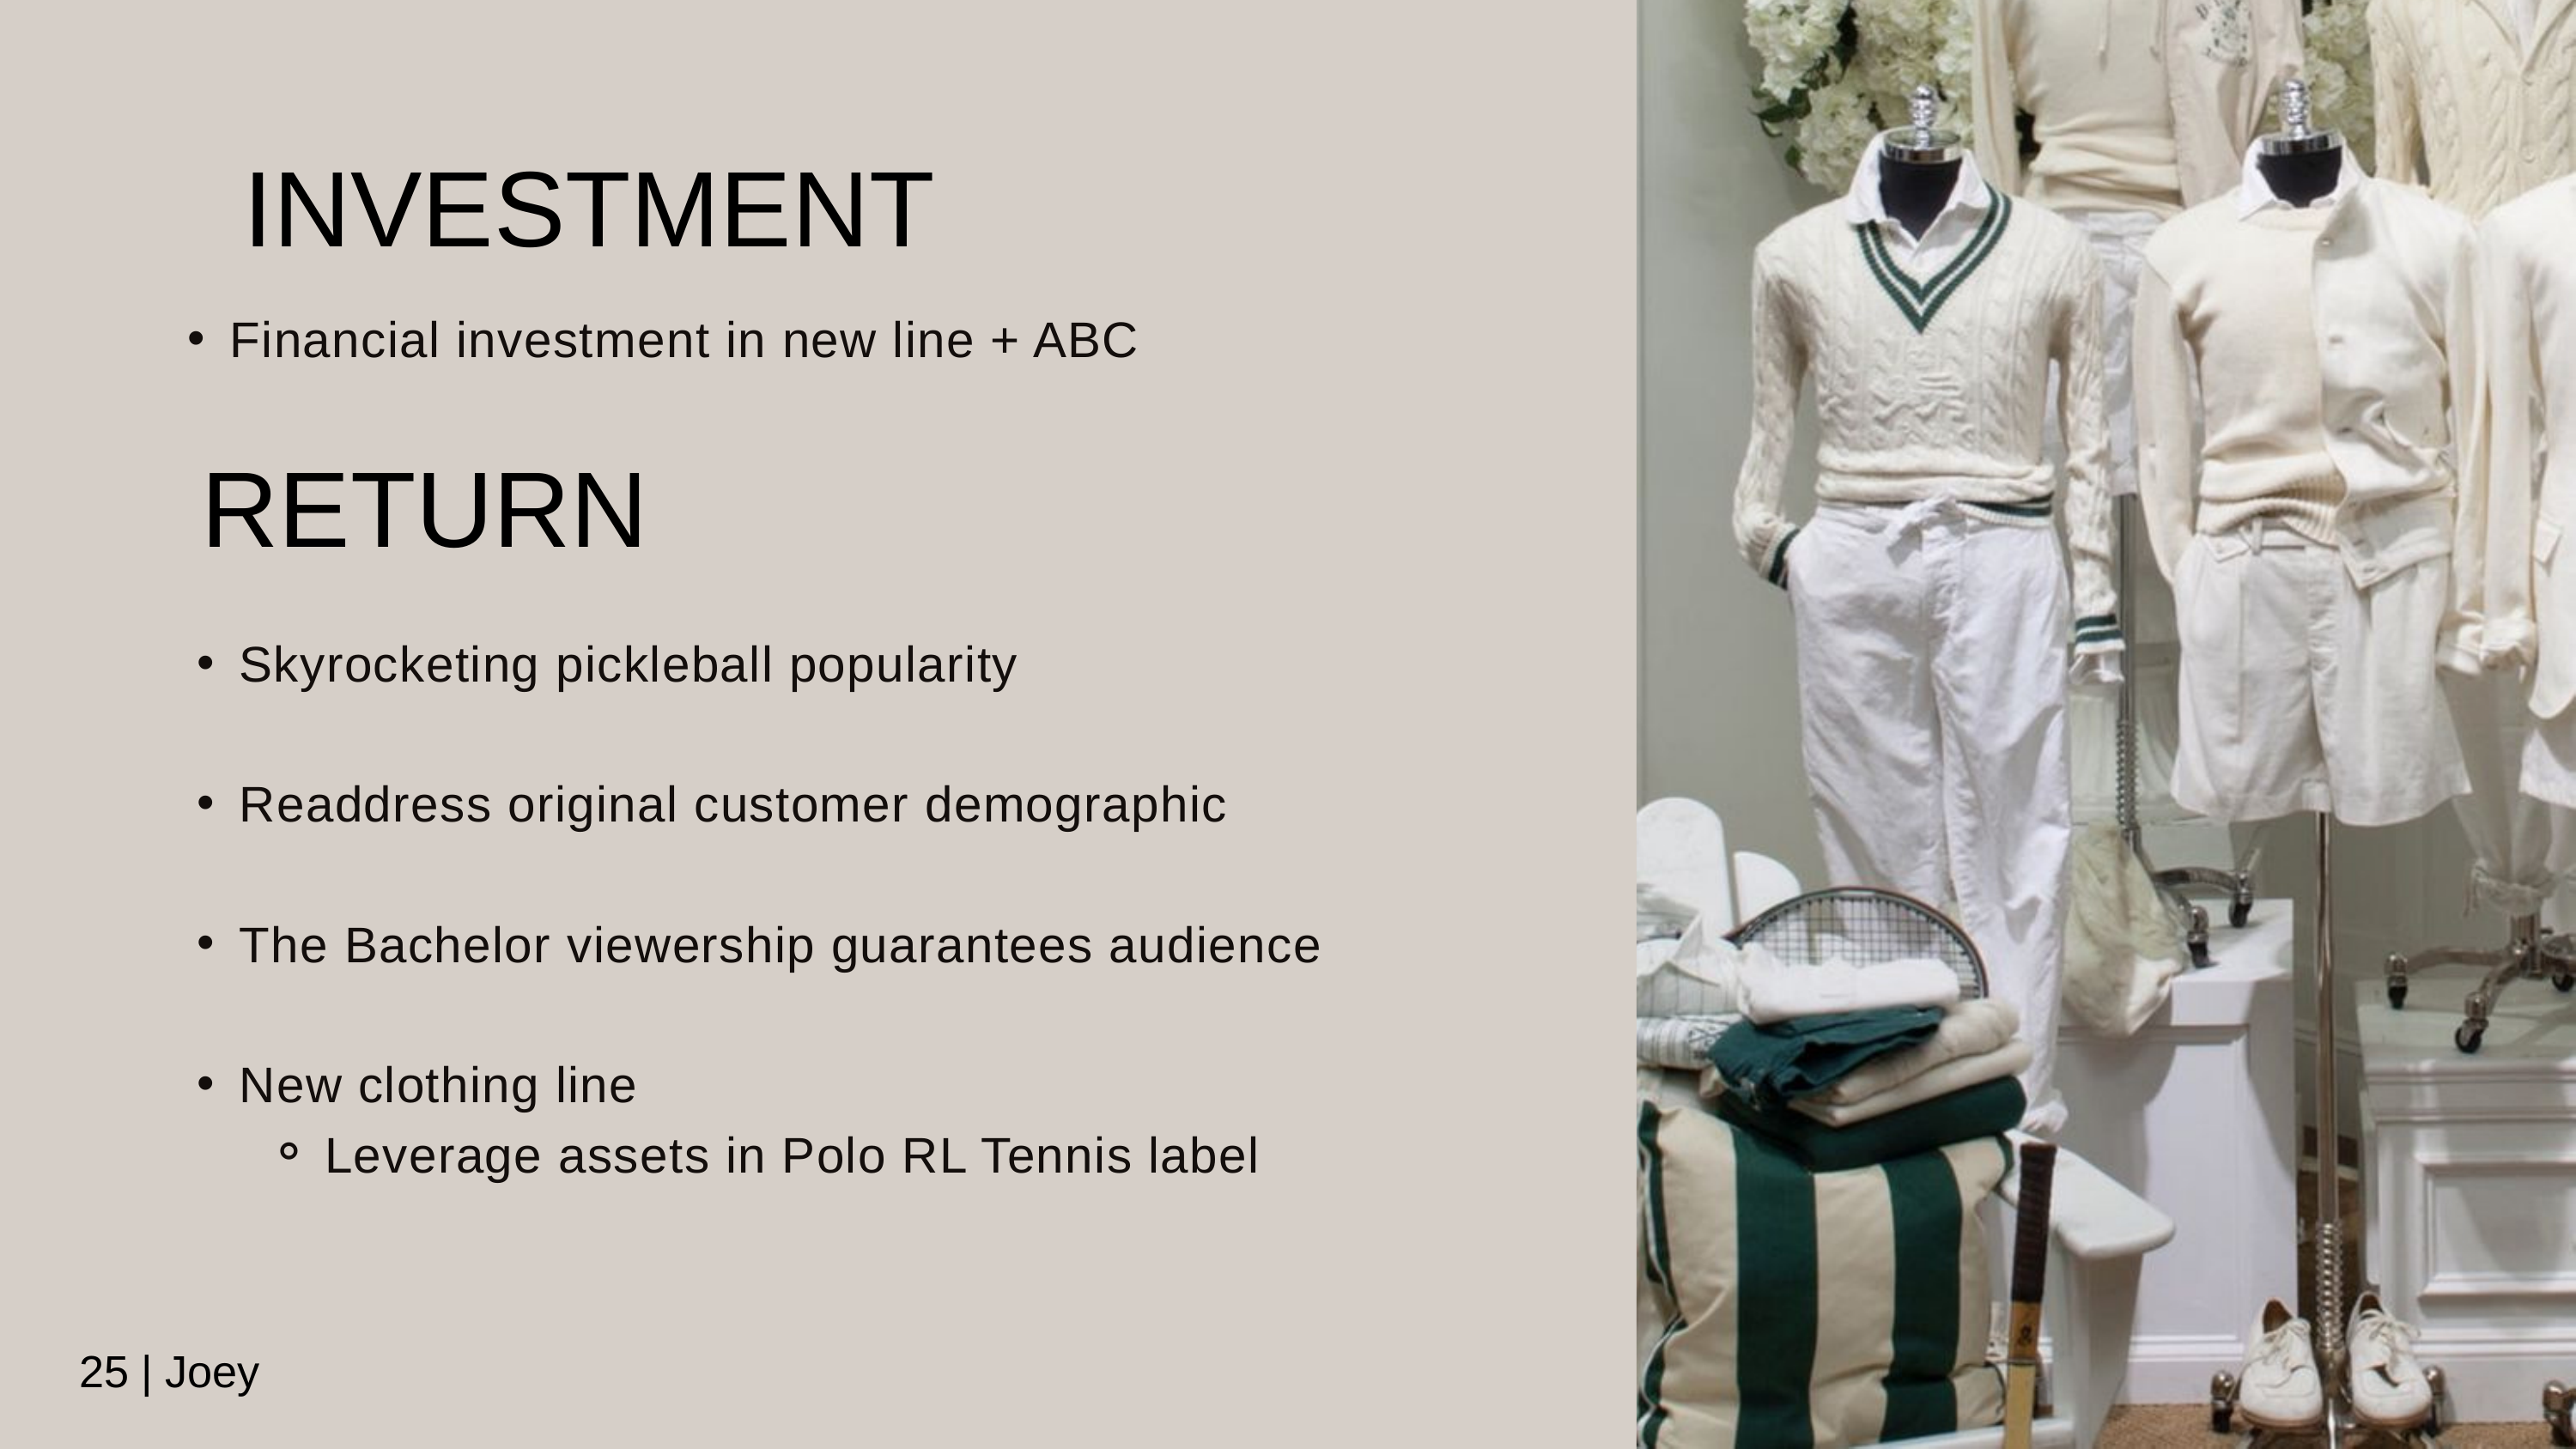

INVESTMENT
Financial investment in new line + ABC
RETURN
Skyrocketing pickleball popularity

Readdress original customer demographic

The Bachelor viewership guarantees audience

New clothing line
Leverage assets in Polo RL Tennis label
25 | Joey